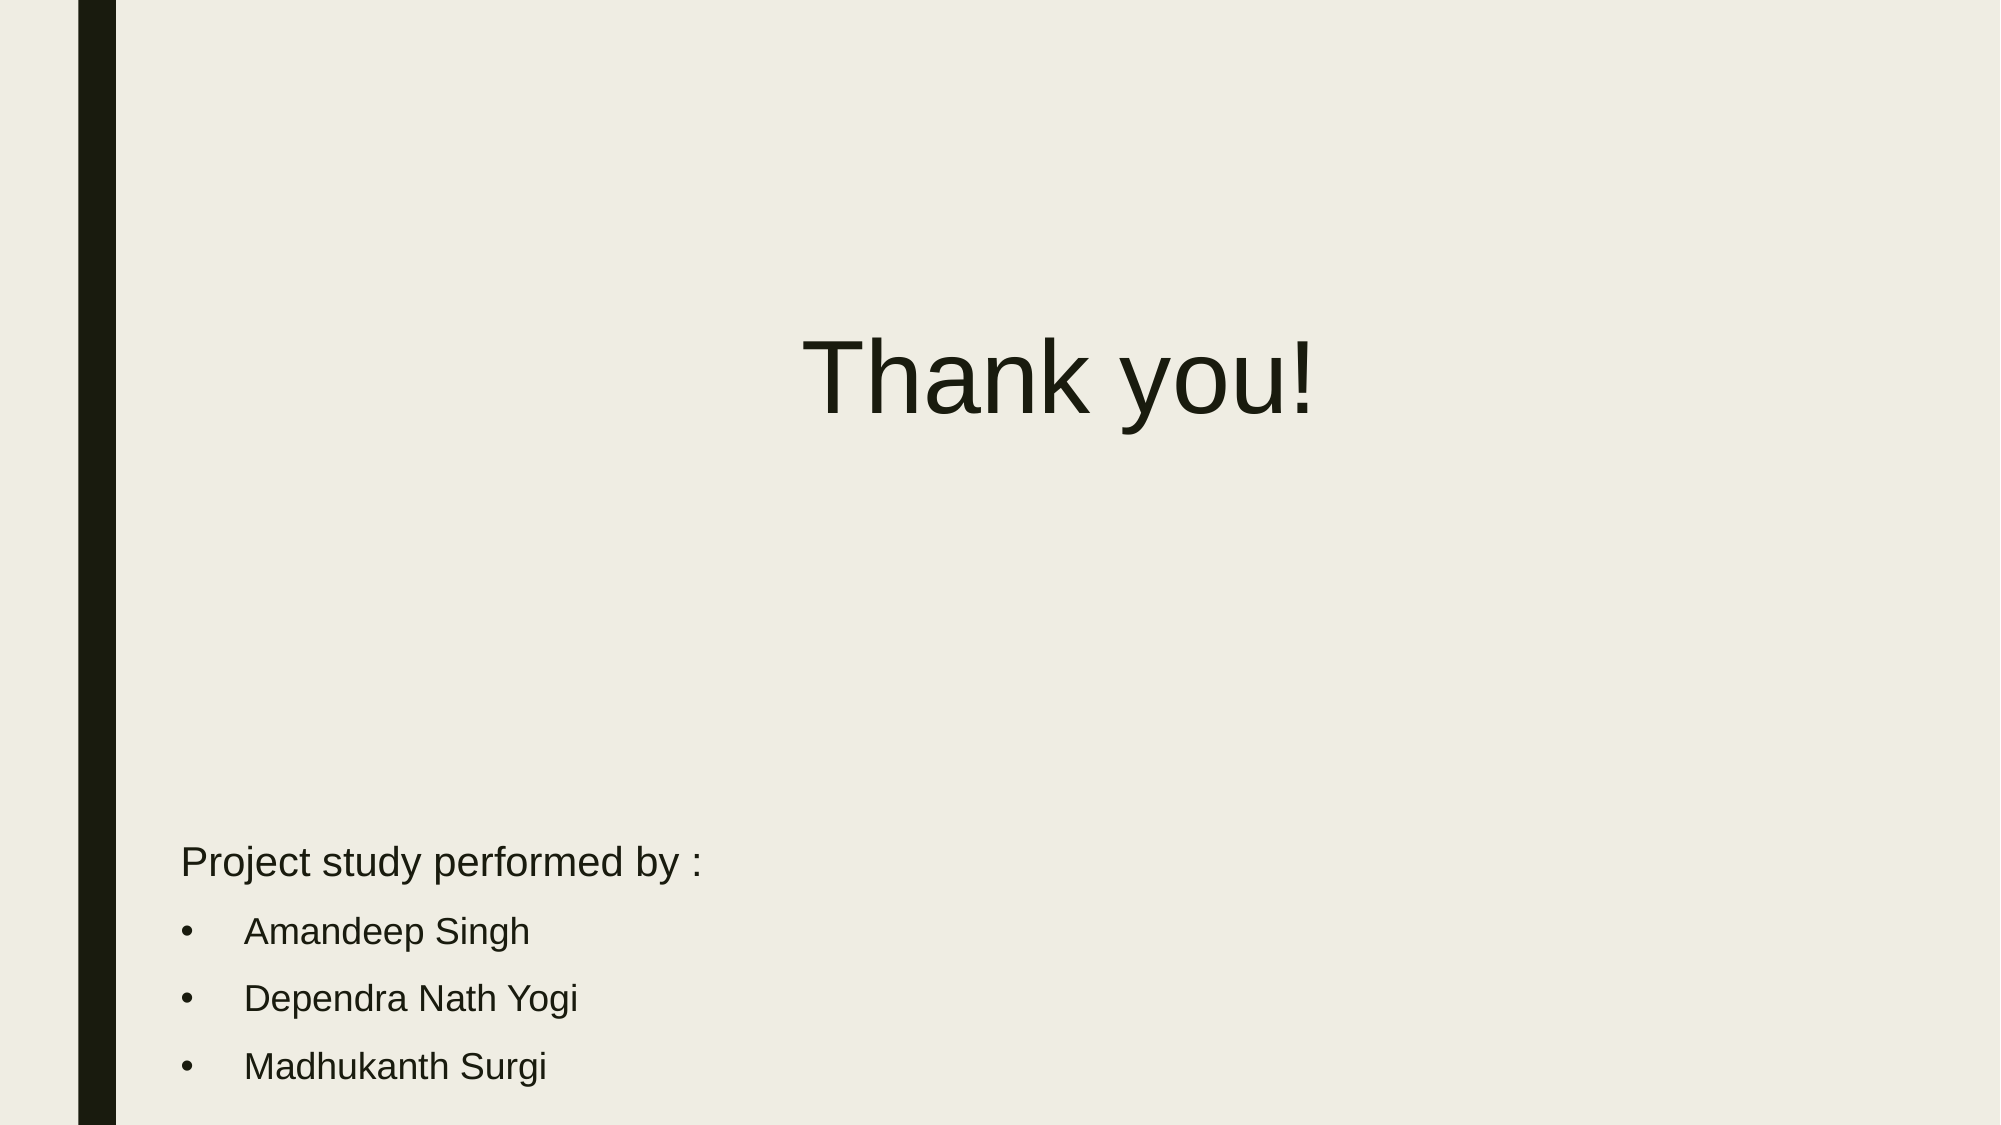

# Thank you!
Project study performed by :
Amandeep Singh
Dependra Nath Yogi
Madhukanth Surgi